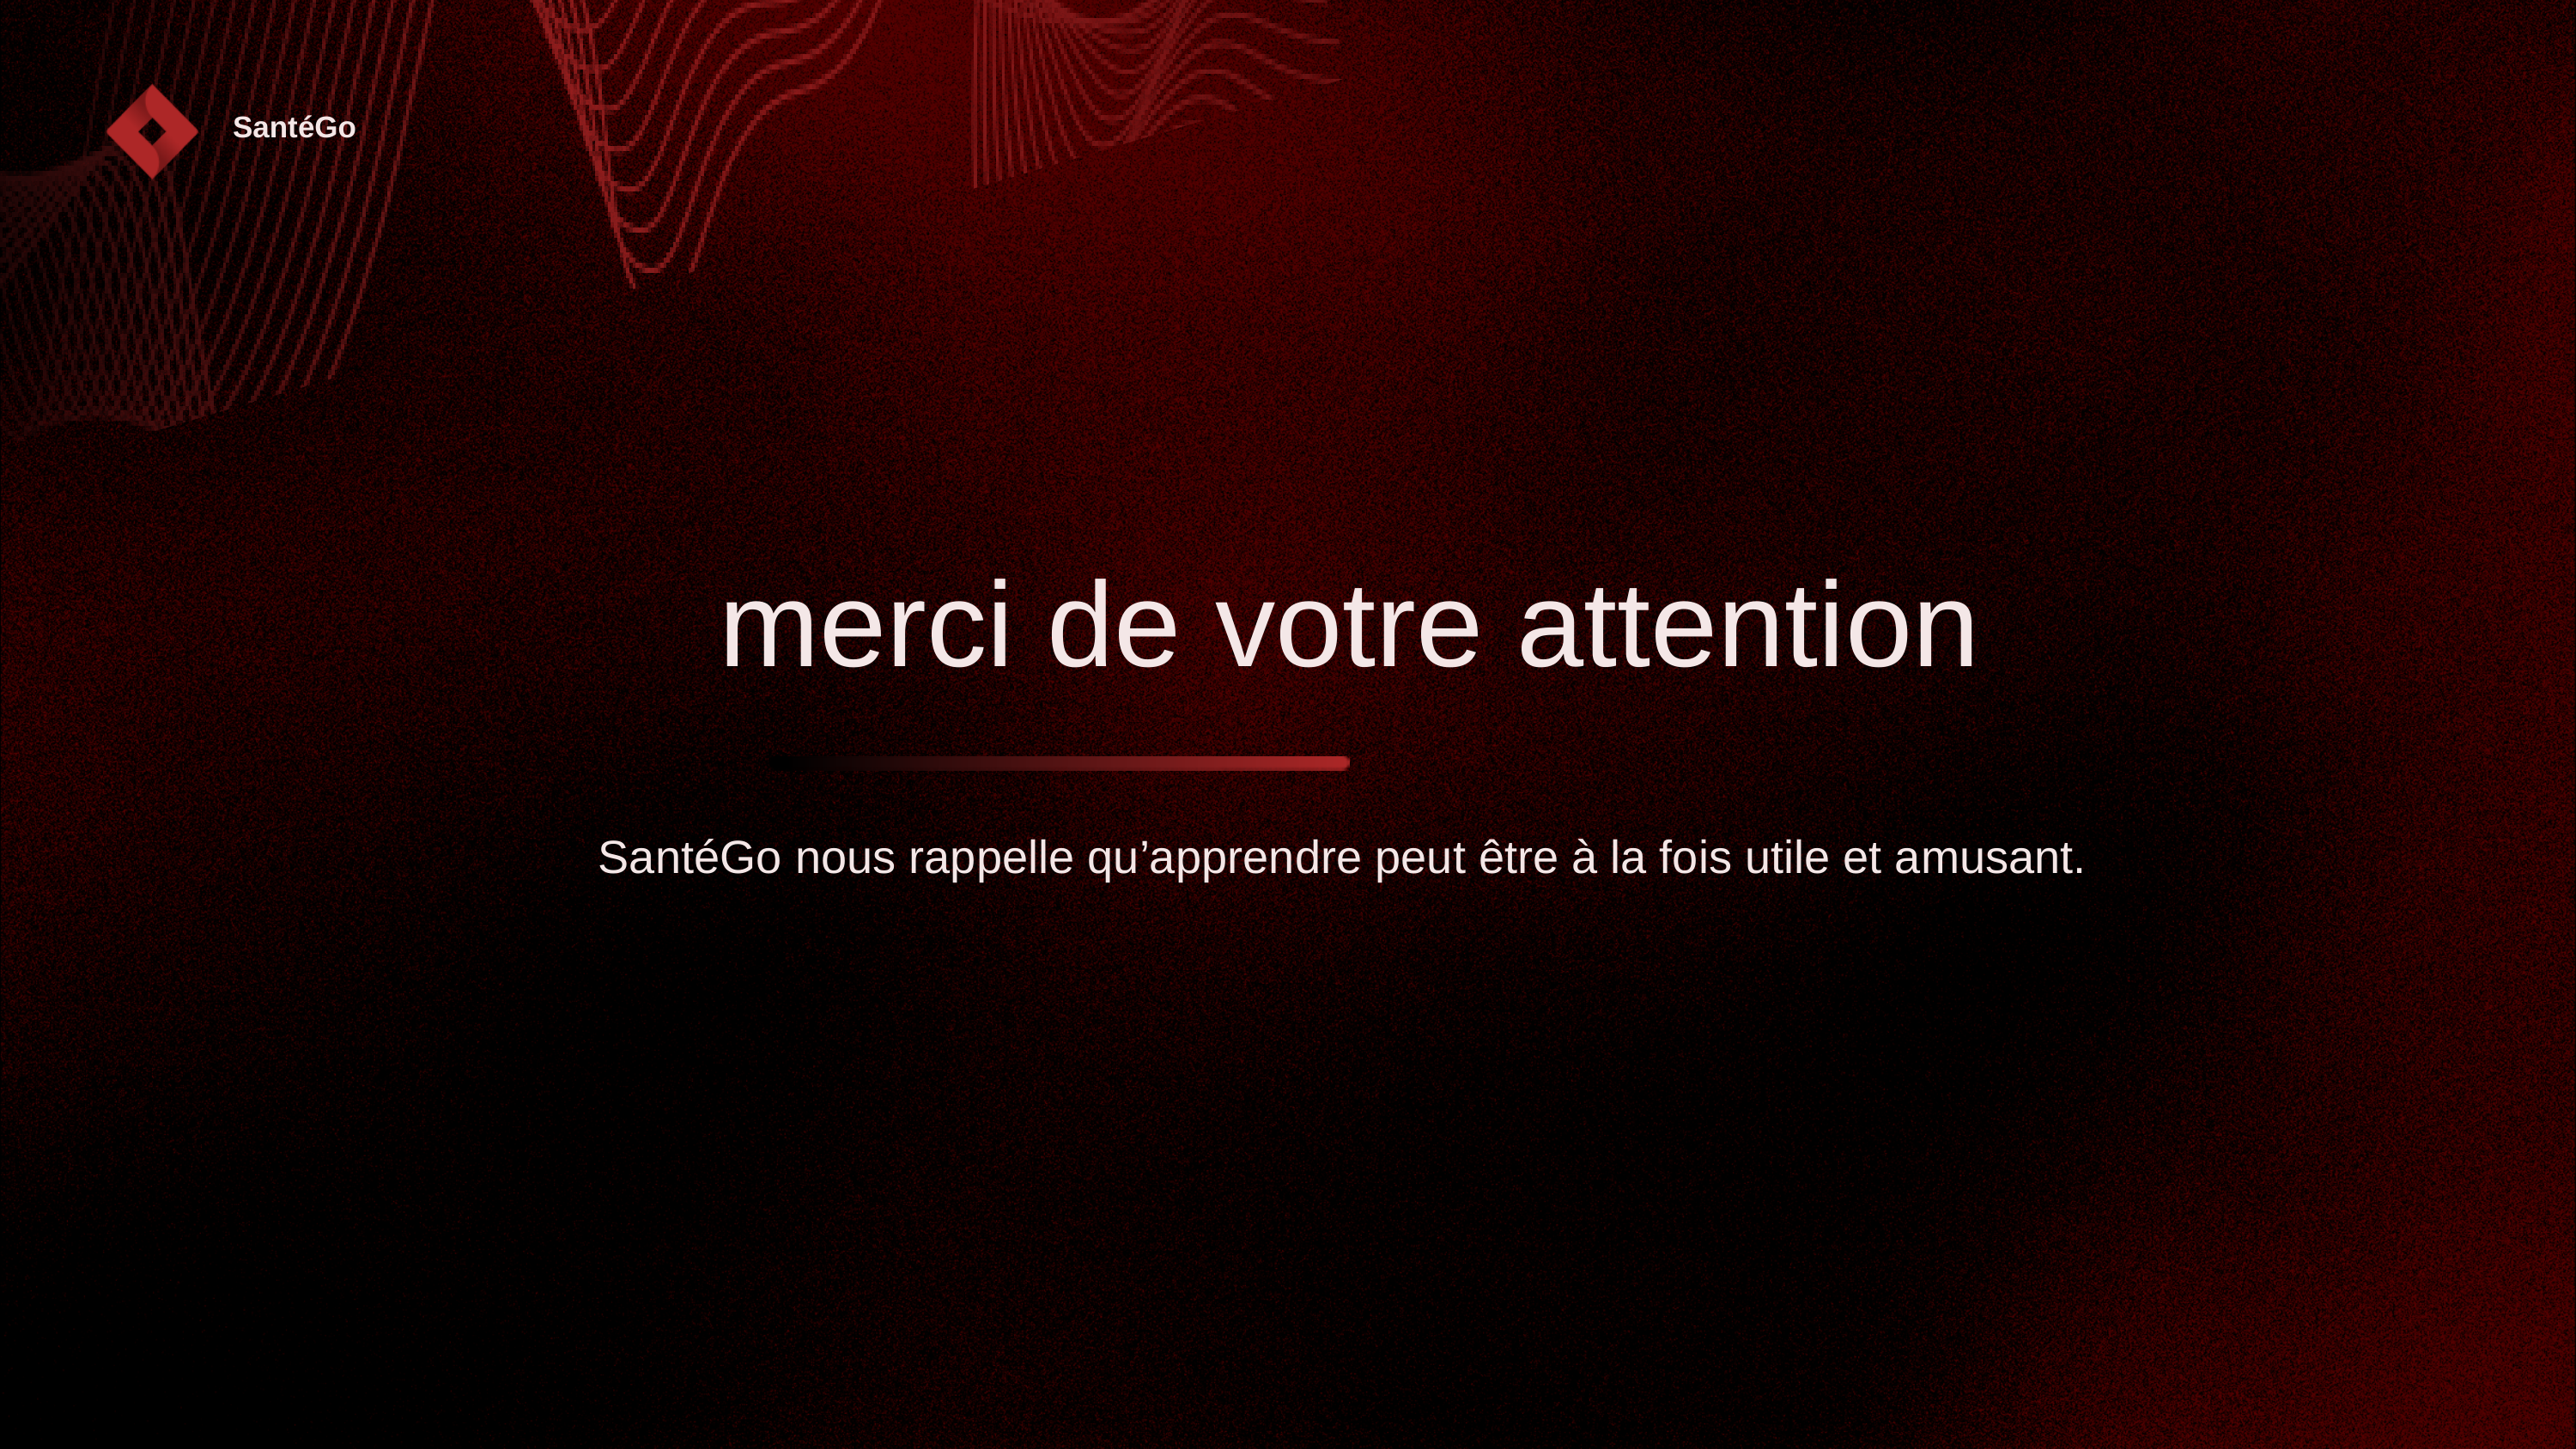

SantéGo
merci de votre attention

SantéGo nous rappelle qu’apprendre peut être à la fois utile et amusant.